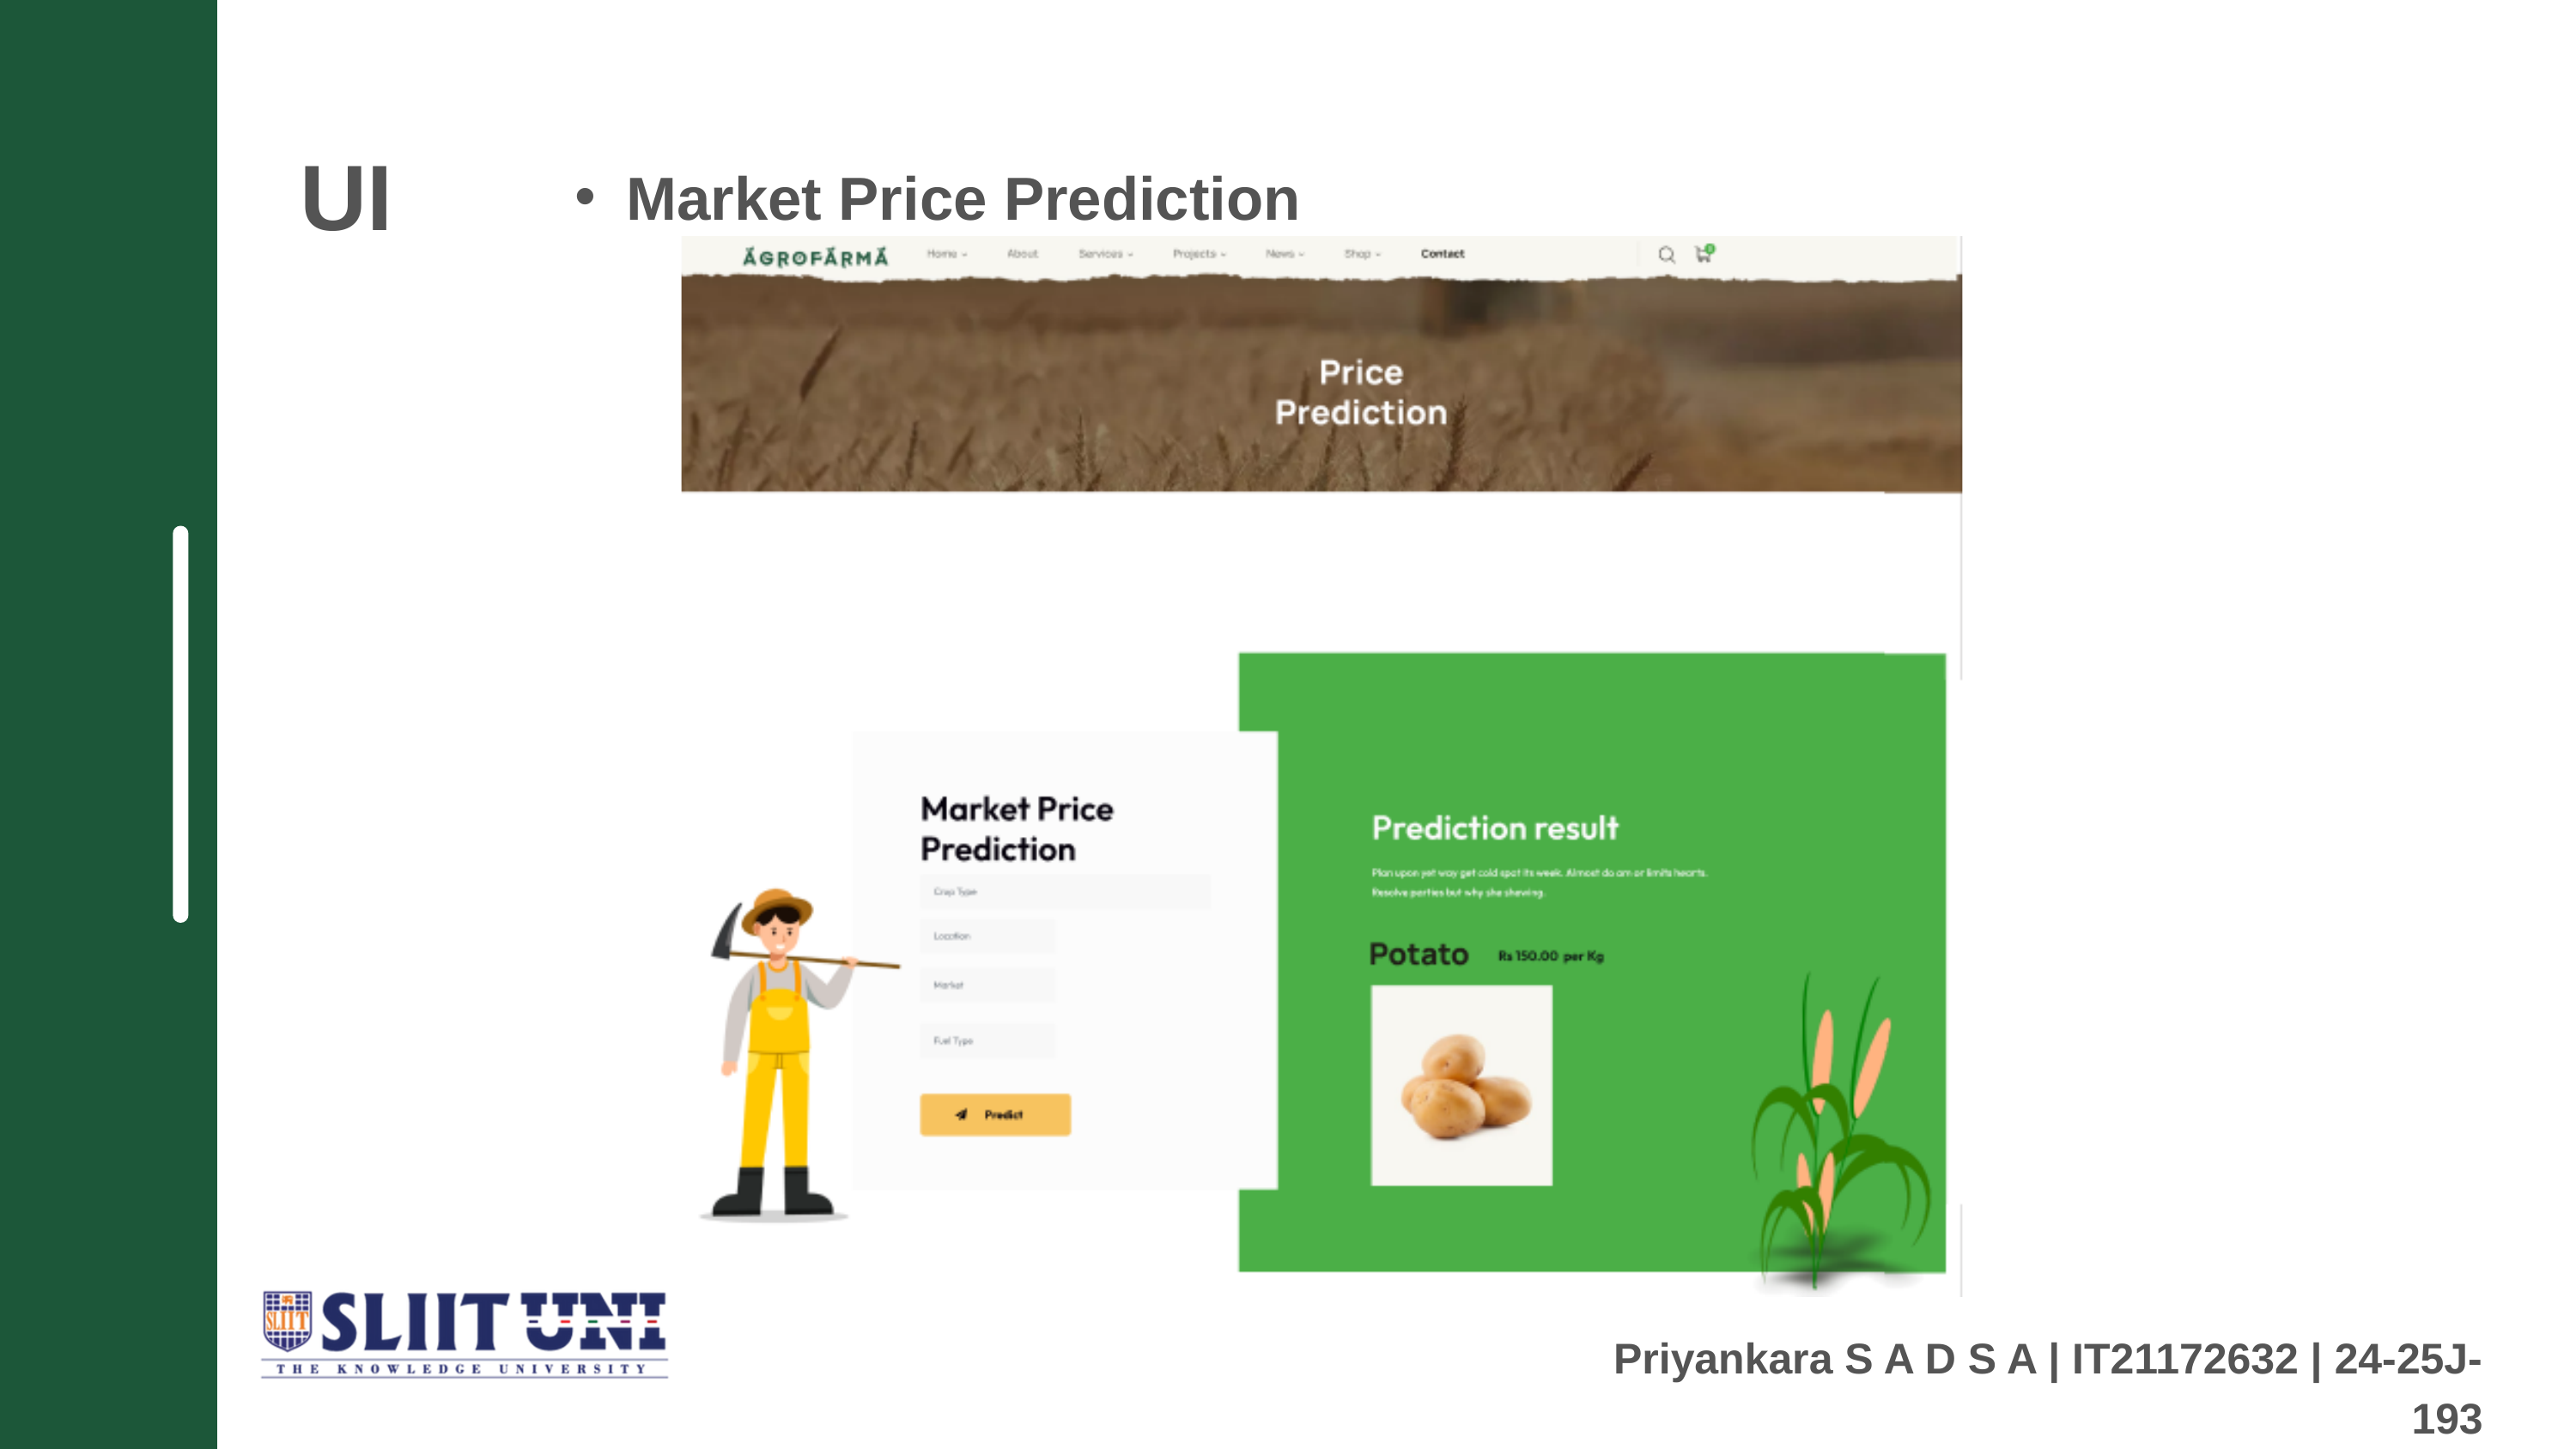

UI
Market Price Prediction

Priyankara S A D S A | IT21172632 | 24-25J-193